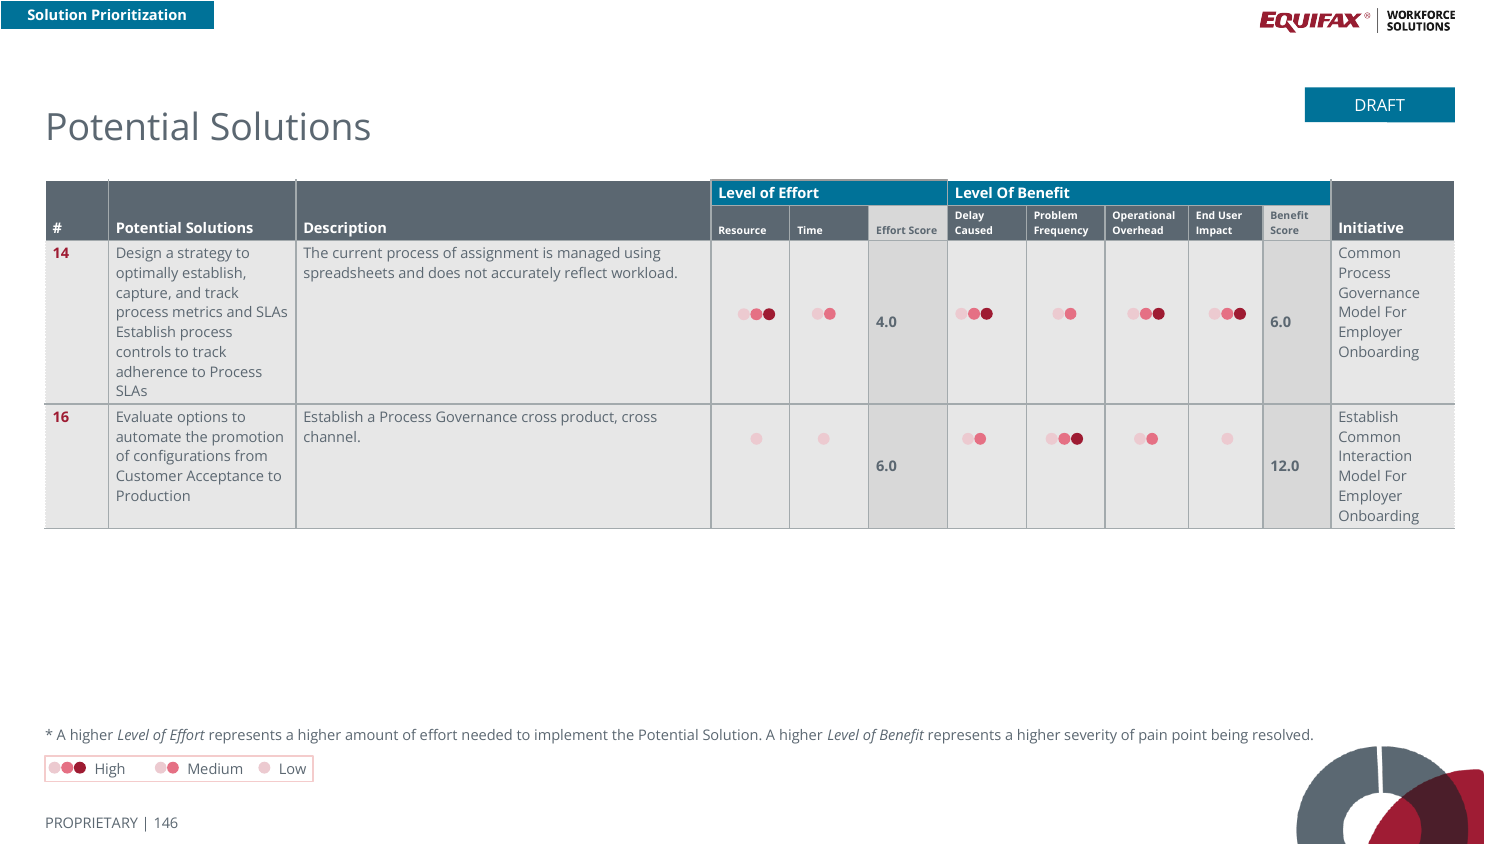

Solution Prioritization
# Potential Solutions
DRAFT
| # | Potential Solutions | Description | Level of Effort |  |  | Level Of Benefit |  |  |  |  | Initiative |
| --- | --- | --- | --- | --- | --- | --- | --- | --- | --- | --- | --- |
|  |  |  | Resource | Time | Effort Score | Delay Caused | Problem Frequency | Operational Overhead | End User Impact | Benefit Score |  |
| 14 | Design a strategy to optimally establish, capture, and track process metrics and SLAs Establish process controls to track adherence to Process SLAs | The current process of assignment is managed using spreadsheets and does not accurately reflect workload. |  |  | 4.0 |  |  |  |  | 6.0 | Common Process Governance Model For Employer Onboarding |
| 16 | Evaluate options to automate the promotion of configurations from Customer Acceptance to Production | Establish a Process Governance cross product, cross channel. |  |  | 6.0 |  |  |  |  | 12.0 | Establish Common Interaction Model For Employer Onboarding |

* A higher Level of Effort represents a higher amount of effort needed to implement the Potential Solution. A higher Level of Benefit represents a higher severity of pain point being resolved.

High
Medium
Low